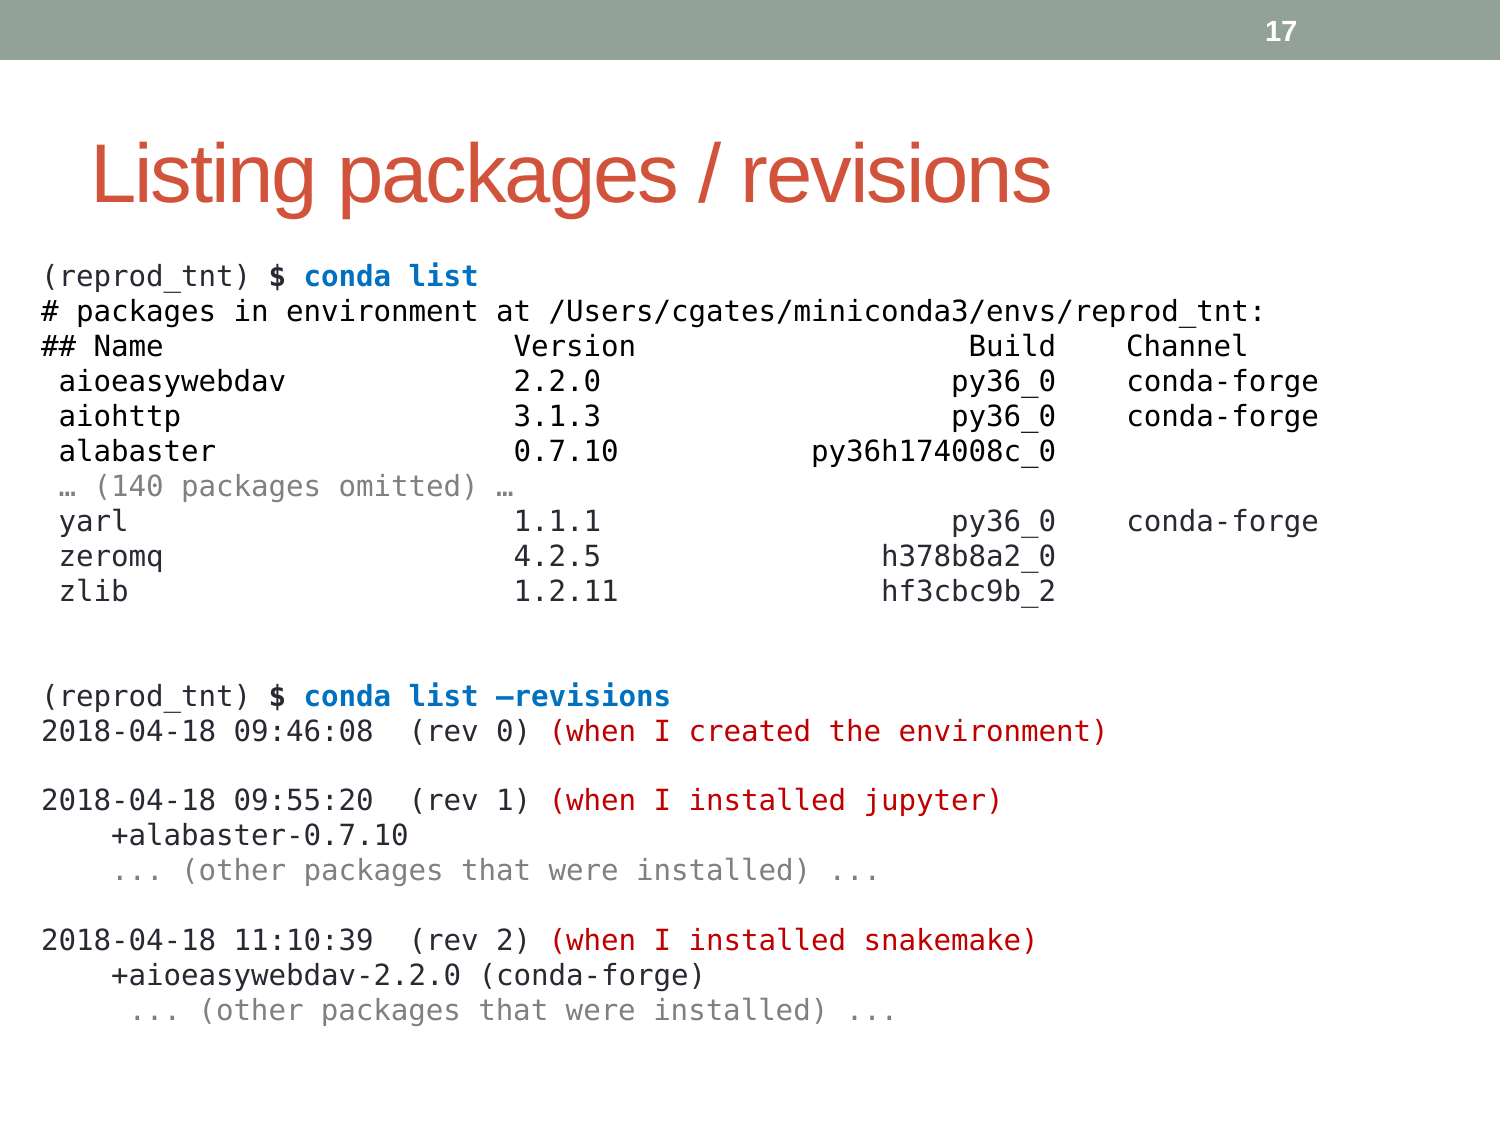

17
# Listing packages / revisions
(reprod_tnt) $ conda list
# packages in environment at /Users/cgates/miniconda3/envs/reprod_tnt:
## Name                    Version                   Build    Channel
 aioeasywebdav             2.2.0                    py36_0    conda-forge
 aiohttp                   3.1.3                    py36_0    conda-forge
 alabaster                 0.7.10           py36h174008c_0
 … (140 packages omitted) …
 yarl                      1.1.1                    py36_0    conda-forge
 zeromq                    4.2.5                h378b8a2_0
 zlib                      1.2.11               hf3cbc9b_2

(reprod_tnt) $ conda list –revisions
2018-04-18 09:46:08  (rev 0) (when I created the environment)
2018-04-18 09:55:20  (rev 1) (when I installed jupyter)
    +alabaster-0.7.10
    ... (other packages that were installed) ...

2018-04-18 11:10:39  (rev 2) (when I installed snakemake)
    +aioeasywebdav-2.2.0 (conda-forge)
     ... (other packages that were installed) ...